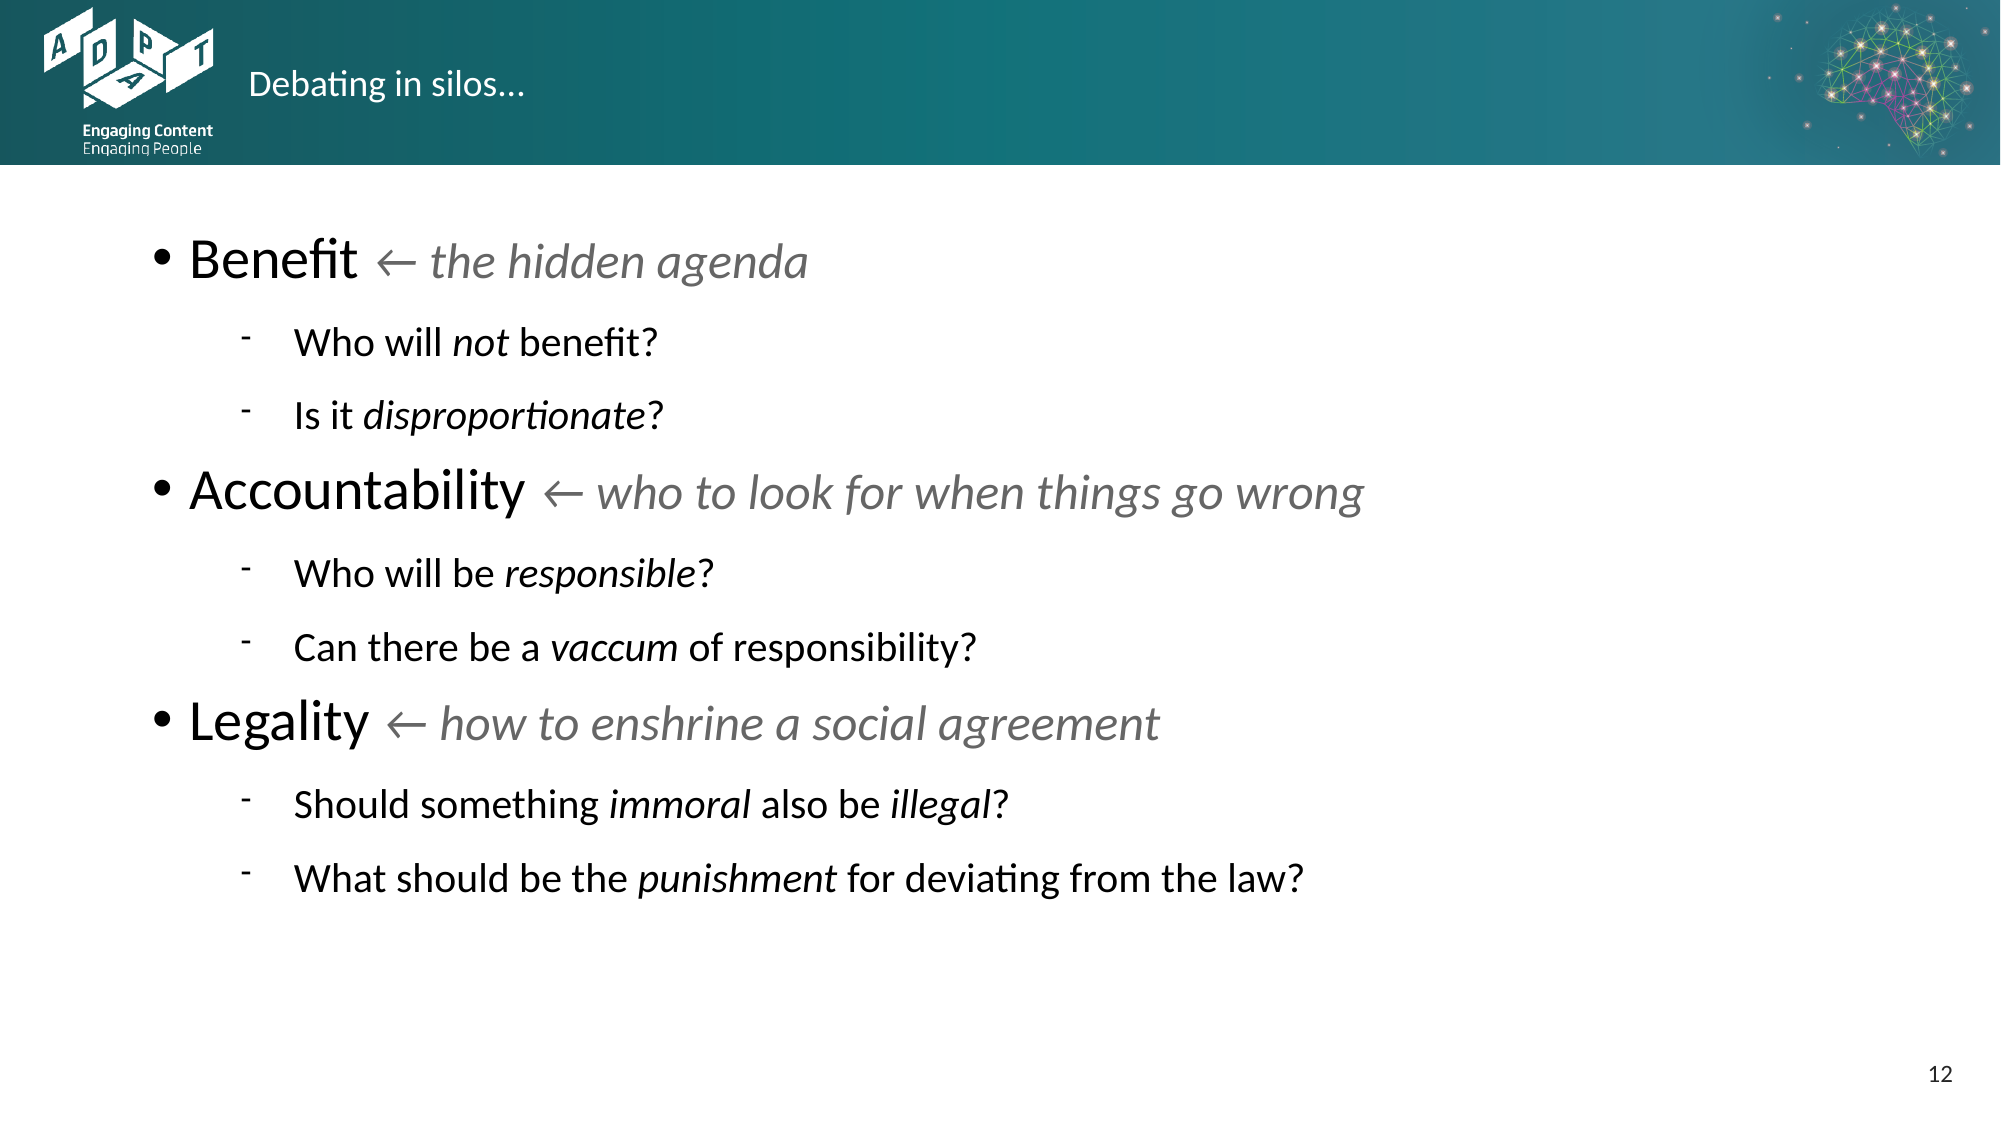

Debating in silos...
Benefit ← the hidden agenda
Who will not benefit?
Is it disproportionate?
Accountability ← who to look for when things go wrong
Who will be responsible?
Can there be a vaccum of responsibility?
Legality ← how to enshrine a social agreement
Should something immoral also be illegal?
What should be the punishment for deviating from the law?
12